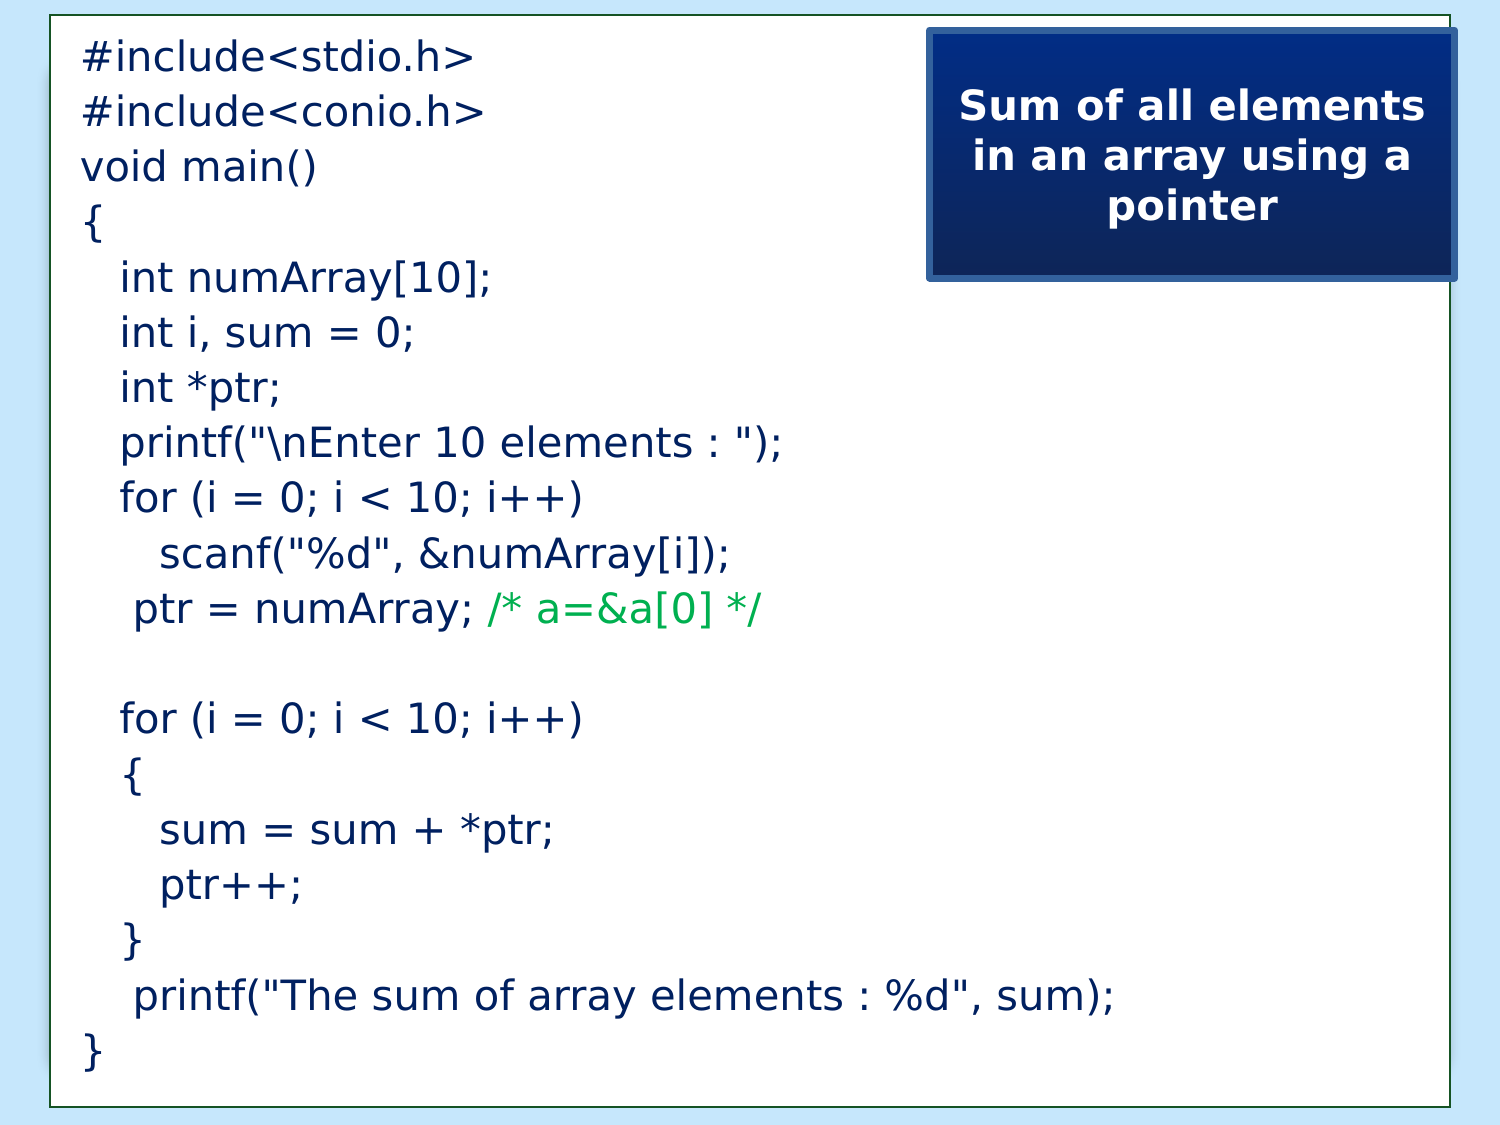

#include<stdio.h>
#include<conio.h>
void main()
{
   int numArray[10];
   int i, sum = 0;
   int *ptr;
   printf("\nEnter 10 elements : ");
   for (i = 0; i < 10; i++)
      scanf("%d", &numArray[i]);
    ptr = numArray; /* a=&a[0] */

   for (i = 0; i < 10; i++)
   {
      sum = sum + *ptr;
      ptr++;
   }
    printf("The sum of array elements : %d", sum);
}

Sum of all elements in an array using a pointer
#